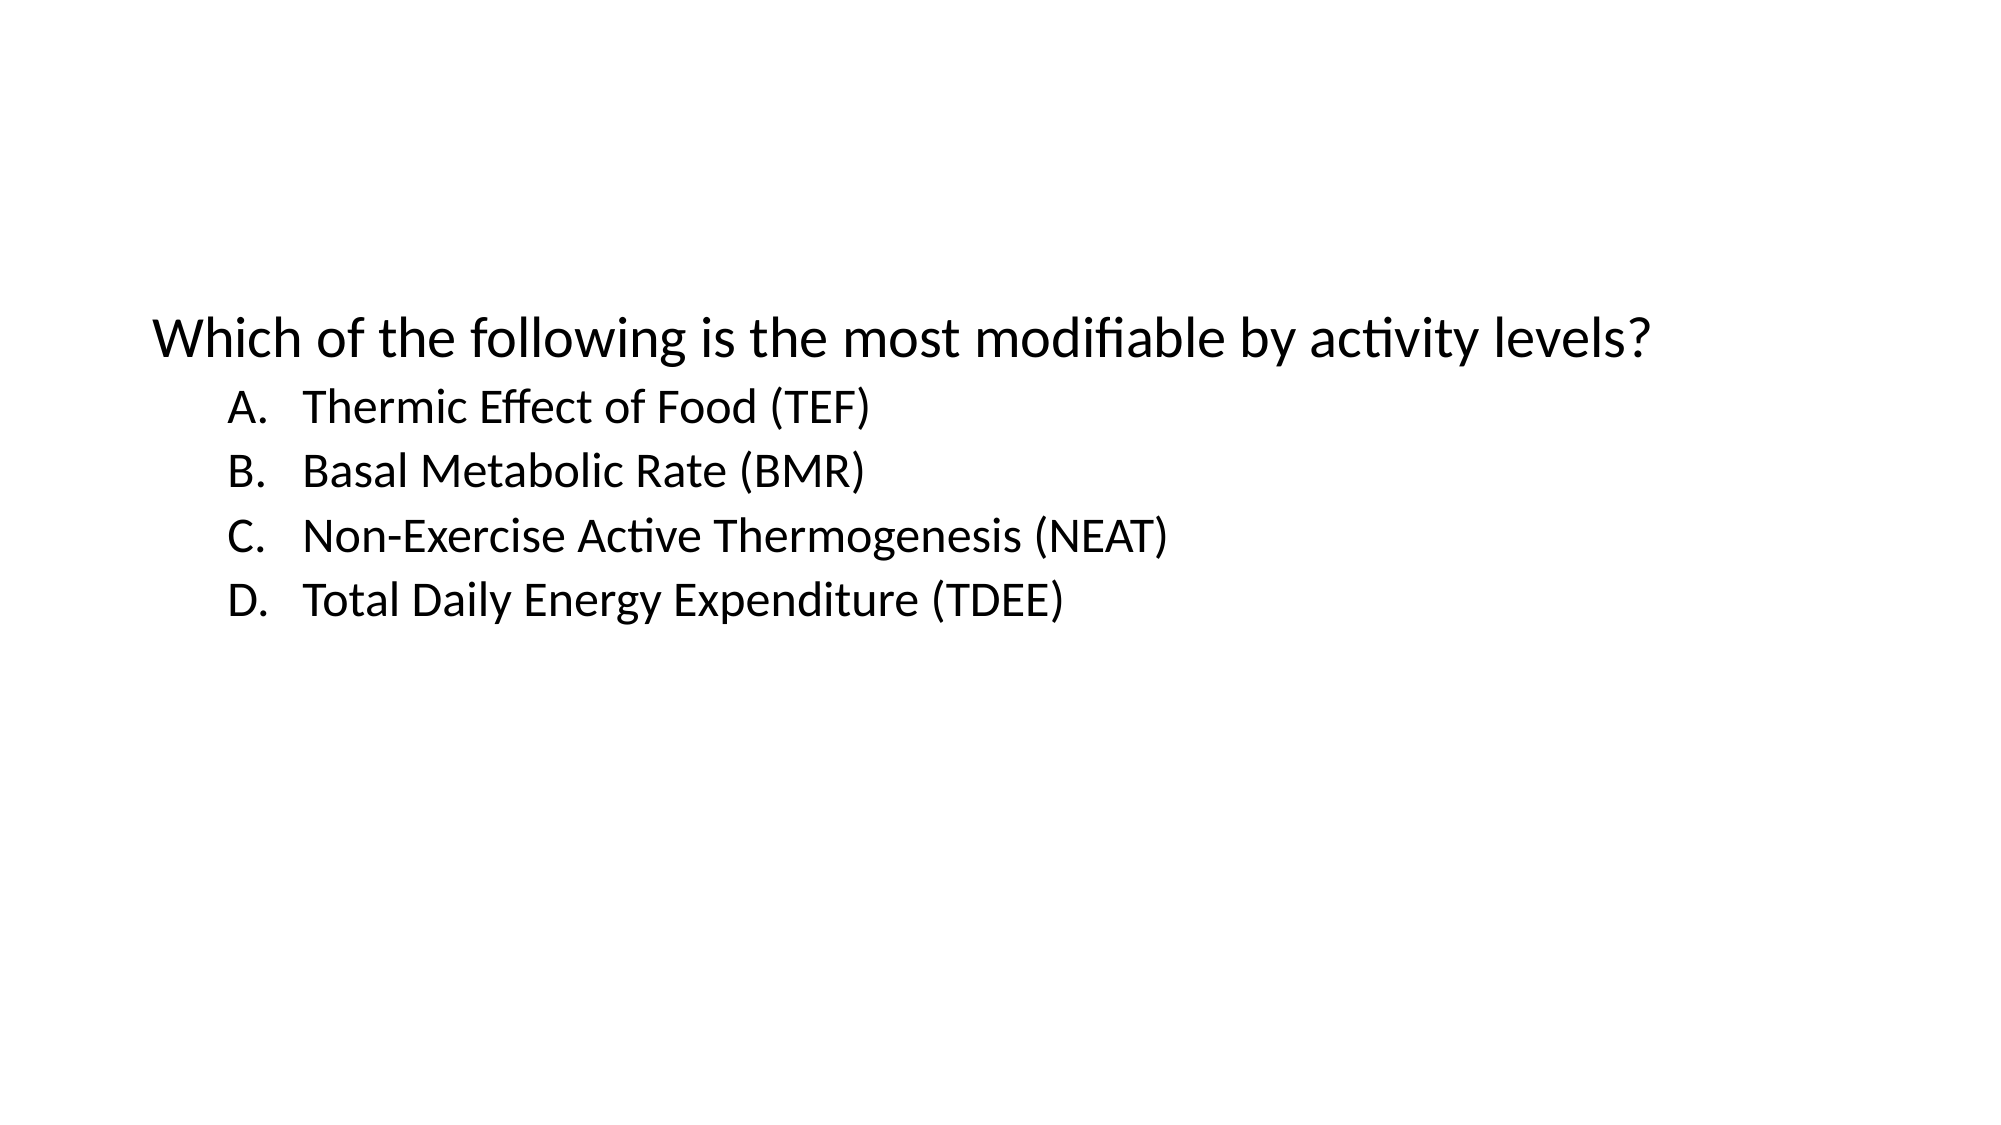

#
Which of the following is the most modifiable by activity levels?
Thermic Effect of Food (TEF)
Basal Metabolic Rate (BMR)
Non-Exercise Active Thermogenesis (NEAT)
Total Daily Energy Expenditure (TDEE)